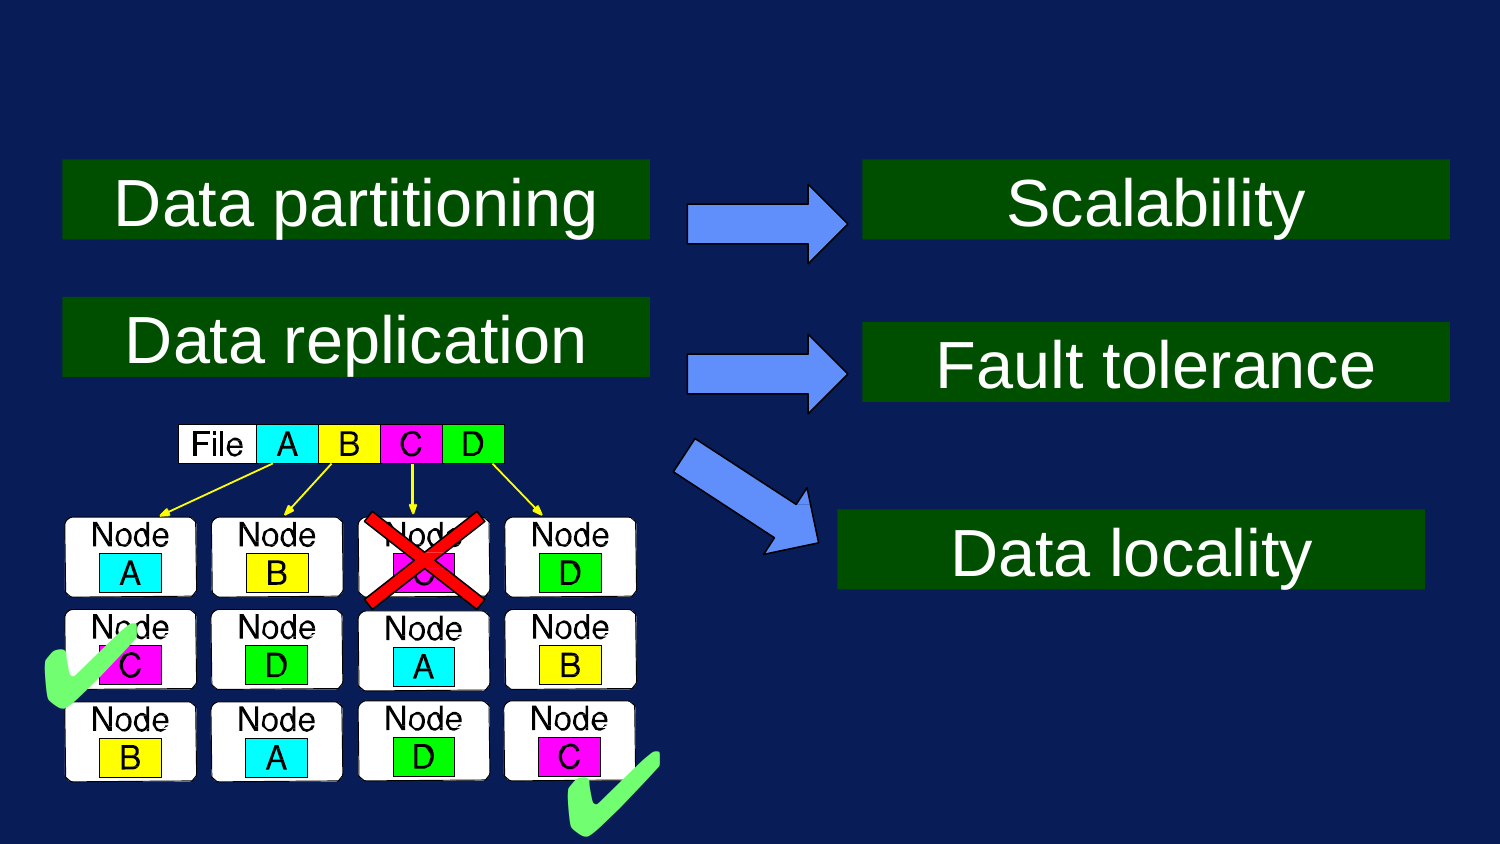

Data partitioning
Scalability

Data replication
Fault tolerance

Data locality

✔
✔